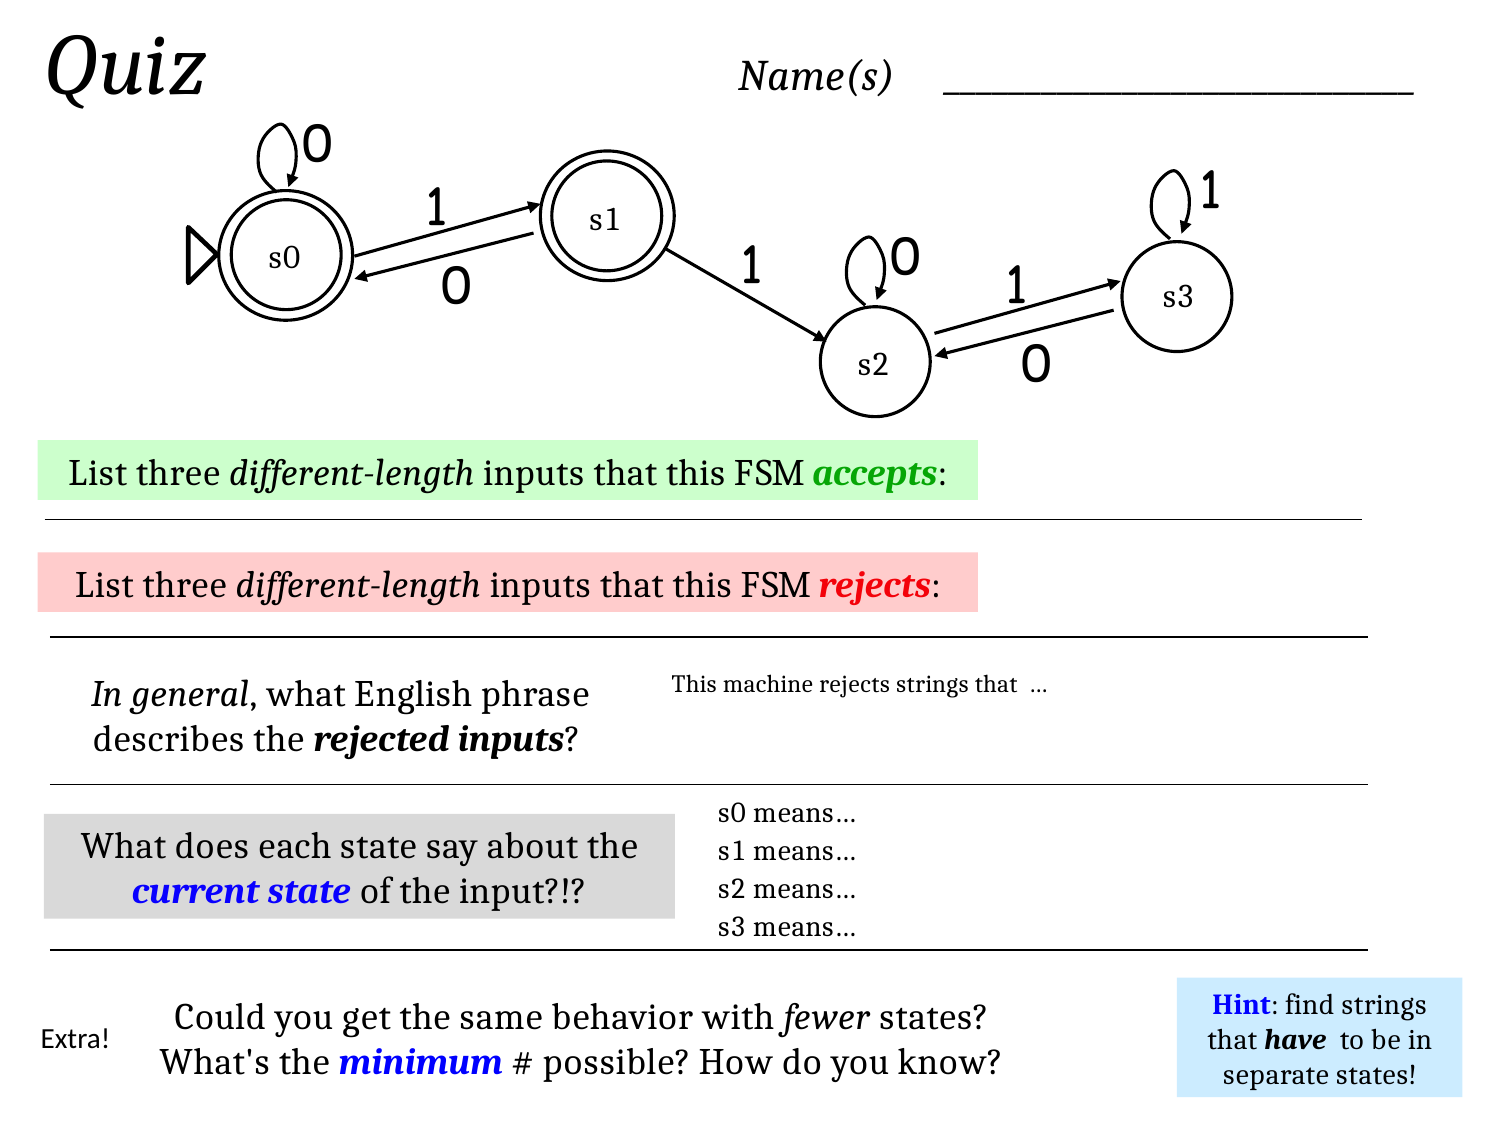

Quiz
Name(s)     _____________________________
0

1

1

s1

0
1

s0

1
0

s3

0
s2
List three different-length inputs that this FSM accepts:
List three different-length inputs that this FSM rejects:
In general, what English phrase describes the rejected inputs?
This machine rejects strings that  …
s0 means…
What does each state say about the current state of the input?!?
s1 means…
s2 means…
s3 means…
Hint: find strings that have  to be in separate states!
Could you get the same behavior with fewer states? What's the minimum # possible? How do you know?
Extra!